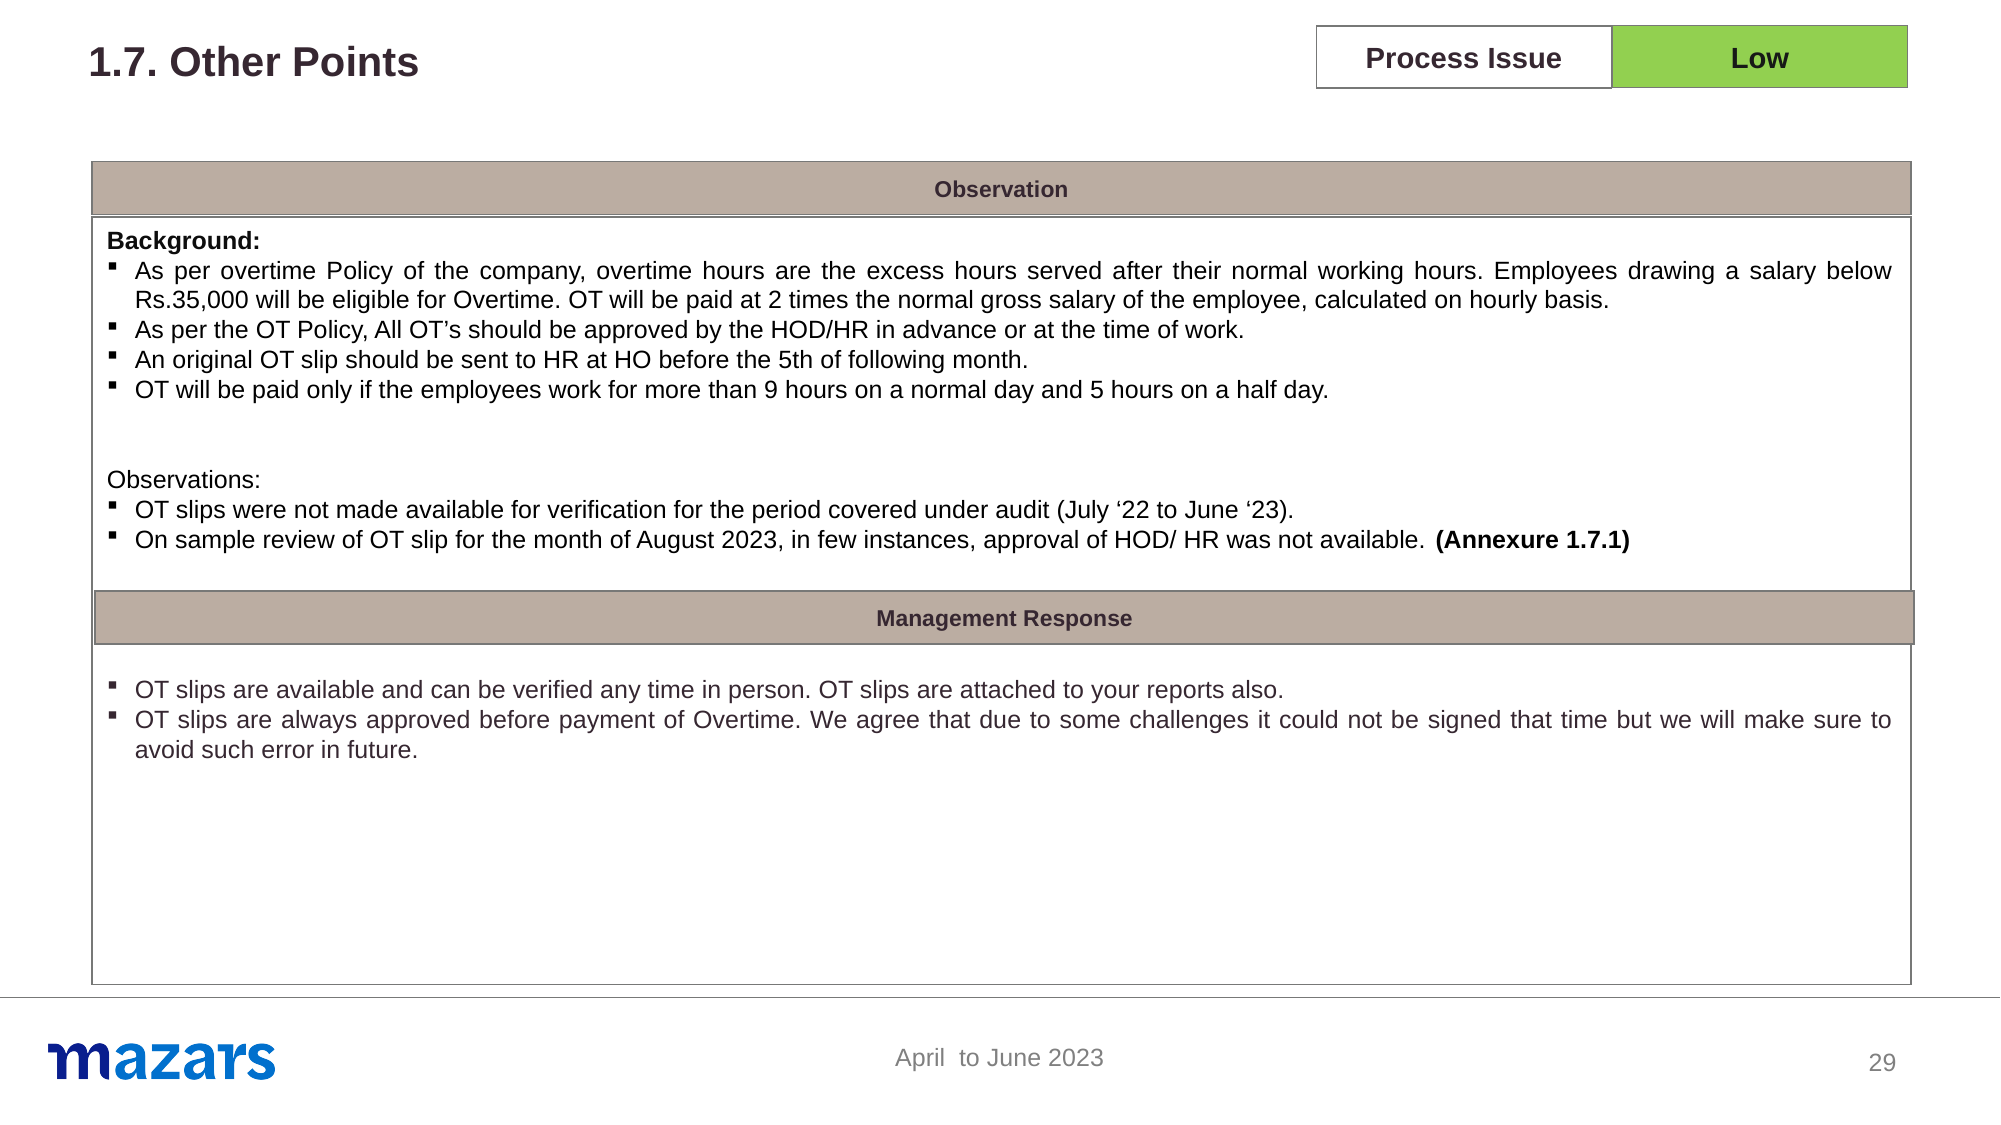

Low
Process Issue
1.7. Other Points

29
Observation

Background:
As per overtime Policy of the company, overtime hours are the excess hours served after their normal working hours. Employees drawing a salary below Rs.35,000 will be eligible for Overtime. OT will be paid at 2 times the normal gross salary of the employee, calculated on hourly basis.
As per the OT Policy, All OT’s should be approved by the HOD/HR in advance or at the time of work.
An original OT slip should be sent to HR at HO before the 5th of following month.
OT will be paid only if the employees work for more than 9 hours on a normal day and 5 hours on a half day.

Observations:
OT slips were not made available for verification for the period covered under audit (July ‘22 to June ‘23).
On sample review of OT slip for the month of August 2023, in few instances, approval of HOD/ HR was not available. (Annexure 1.7.1)

OT slips are available and can be verified any time in person. OT slips are attached to your reports also.
OT slips are always approved before payment of Overtime. We agree that due to some challenges it could not be signed that time but we will make sure to avoid such error in future.

Management Response
April  to June 2023
29